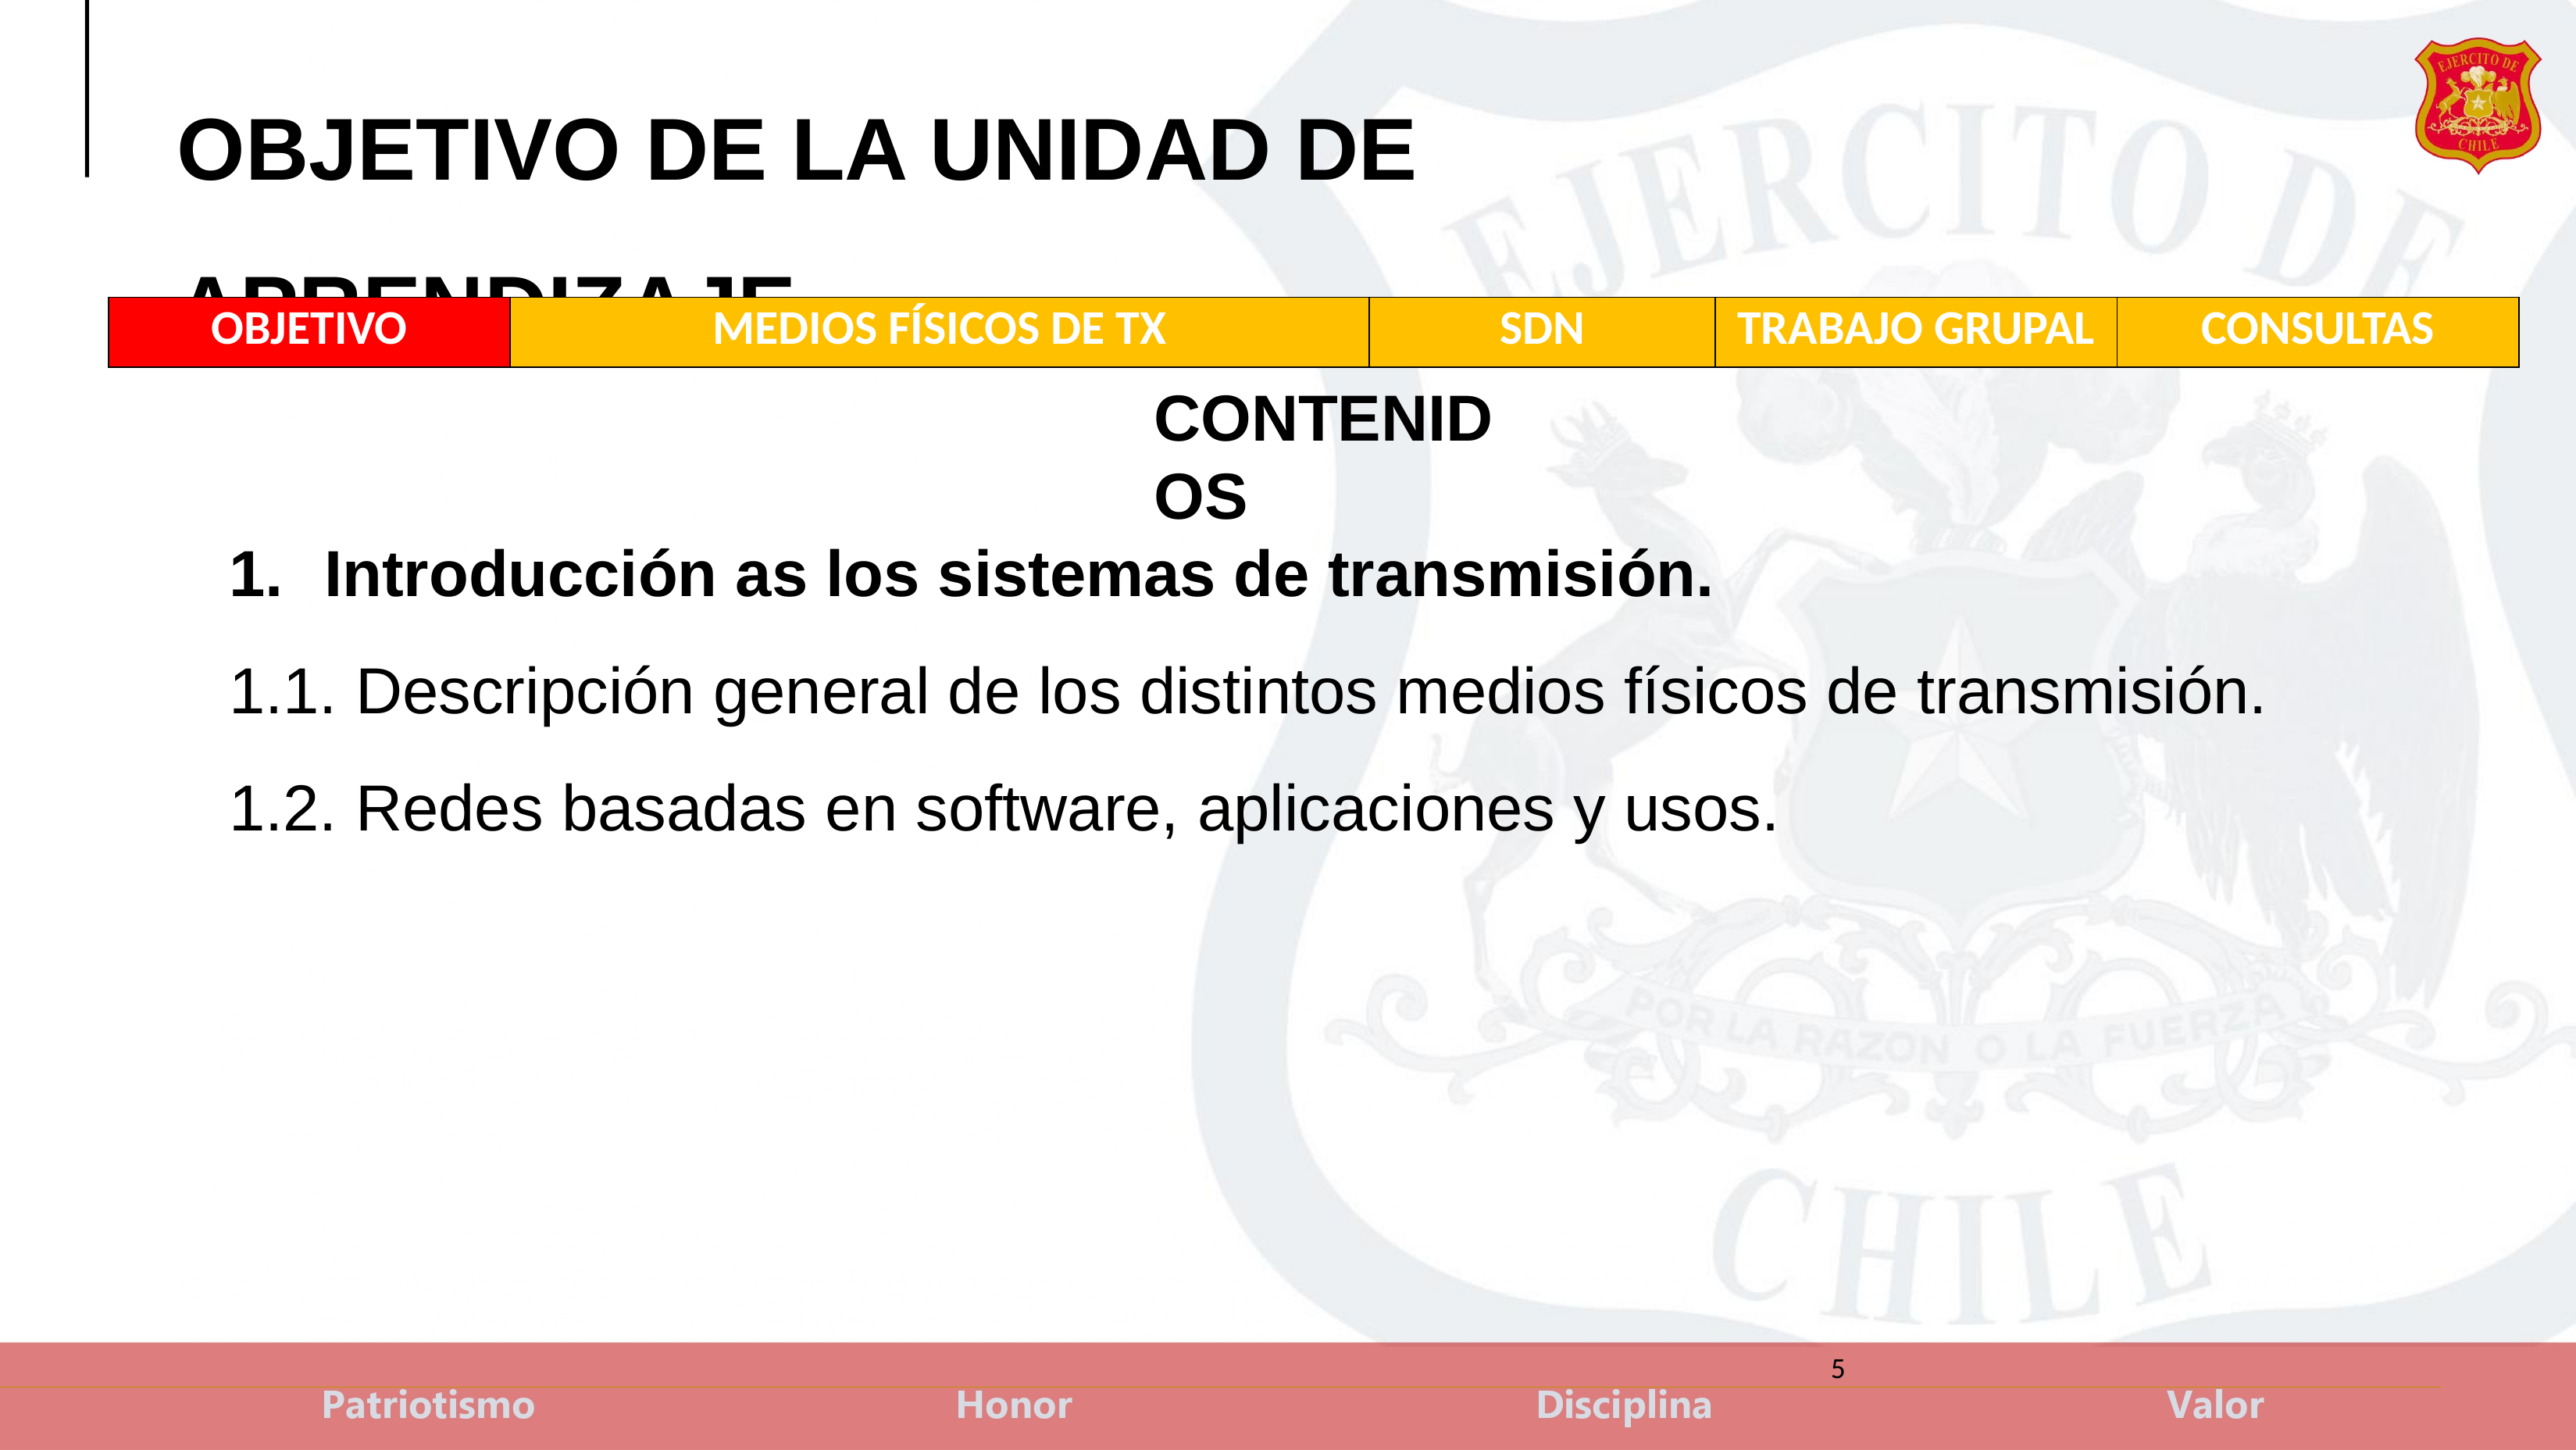

OBJETIVO DE LA UNIDAD DE APRENDIZAJE OBJETIVO PRINCIPAL DE LA CLASE

| OBJETIVO | MEDIOS FÍSICOS DE TX | SDN | TRABAJO GRUPAL | CONSULTAS |
| --- | --- | --- | --- | --- |
CONTENIDOS
Introducción as los sistemas de transmisión.
1.1. Descripción general de los distintos medios físicos de transmisión.
1.2. Redes basadas en software, aplicaciones y usos.
5